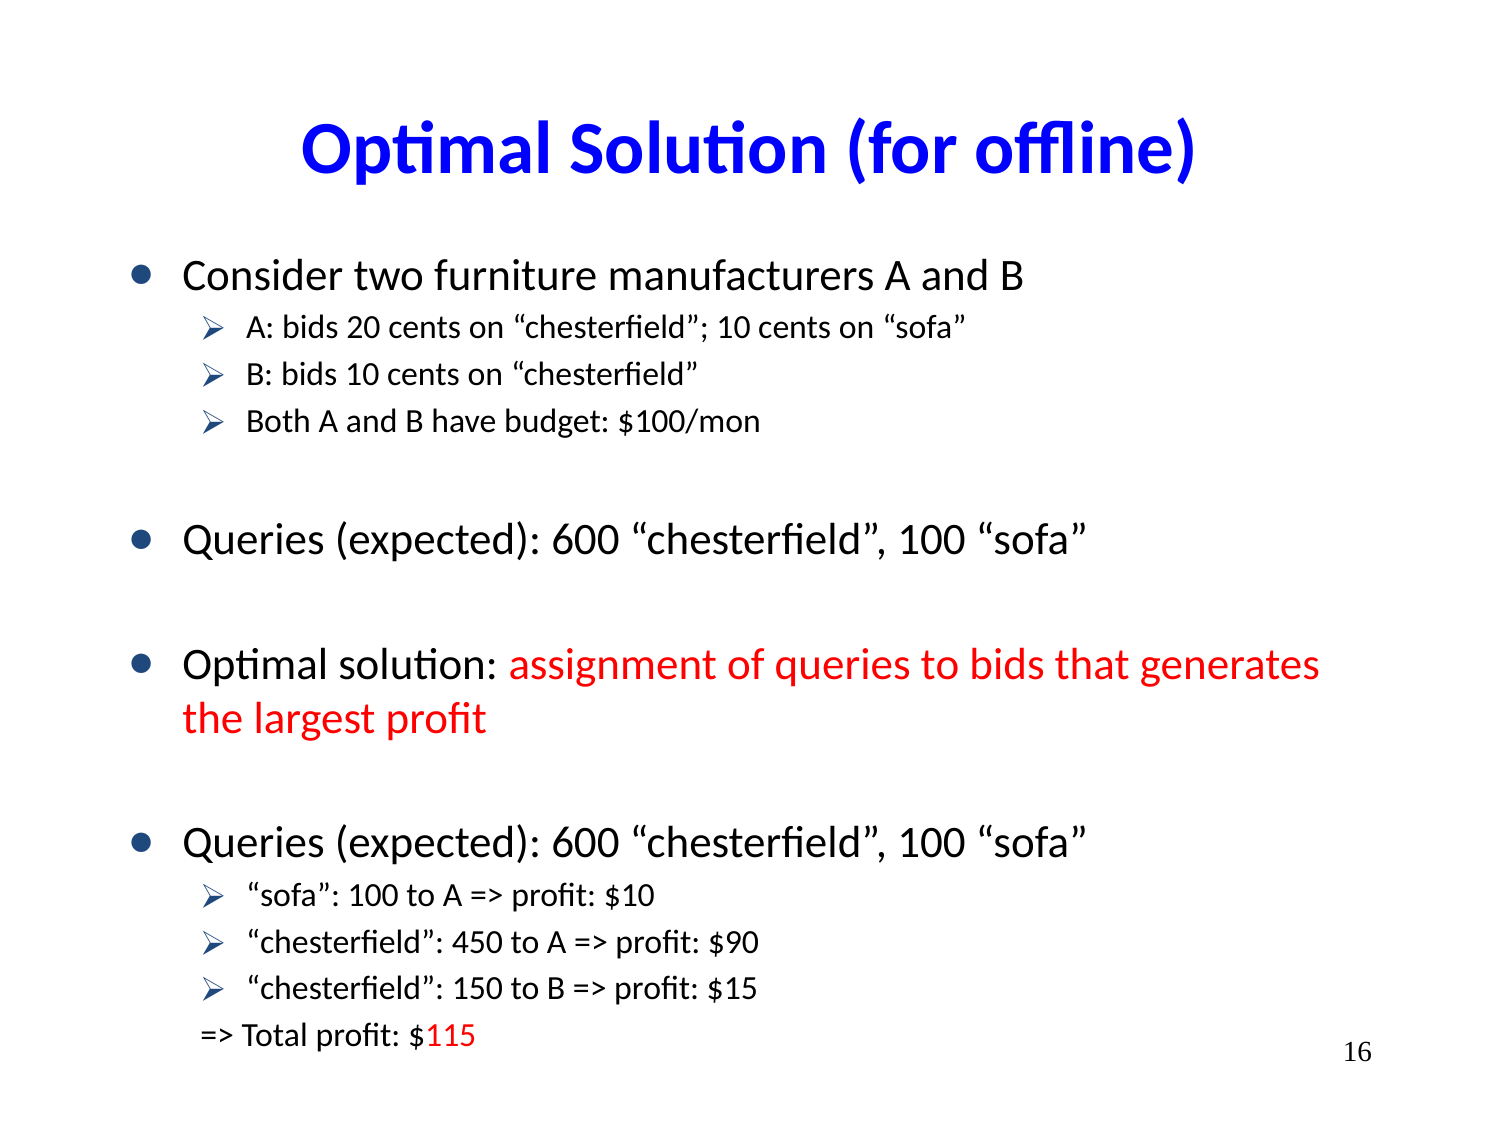

# Optimal Solution (for offline)
Consider two furniture manufacturers A and B
A: bids 20 cents on “chesterfield”; 10 cents on “sofa”
B: bids 10 cents on “chesterfield”
Both A and B have budget: $100/mon

Queries (expected): 600 “chesterfield”, 100 “sofa”

Optimal solution: assignment of queries to bids that generates the largest profit

Queries (expected): 600 “chesterfield”, 100 “sofa”
“sofa”: 100 to A => profit: $10
“chesterfield”: 450 to A => profit: $90
“chesterfield”: 150 to B => profit: $15
=> Total profit: $115

16